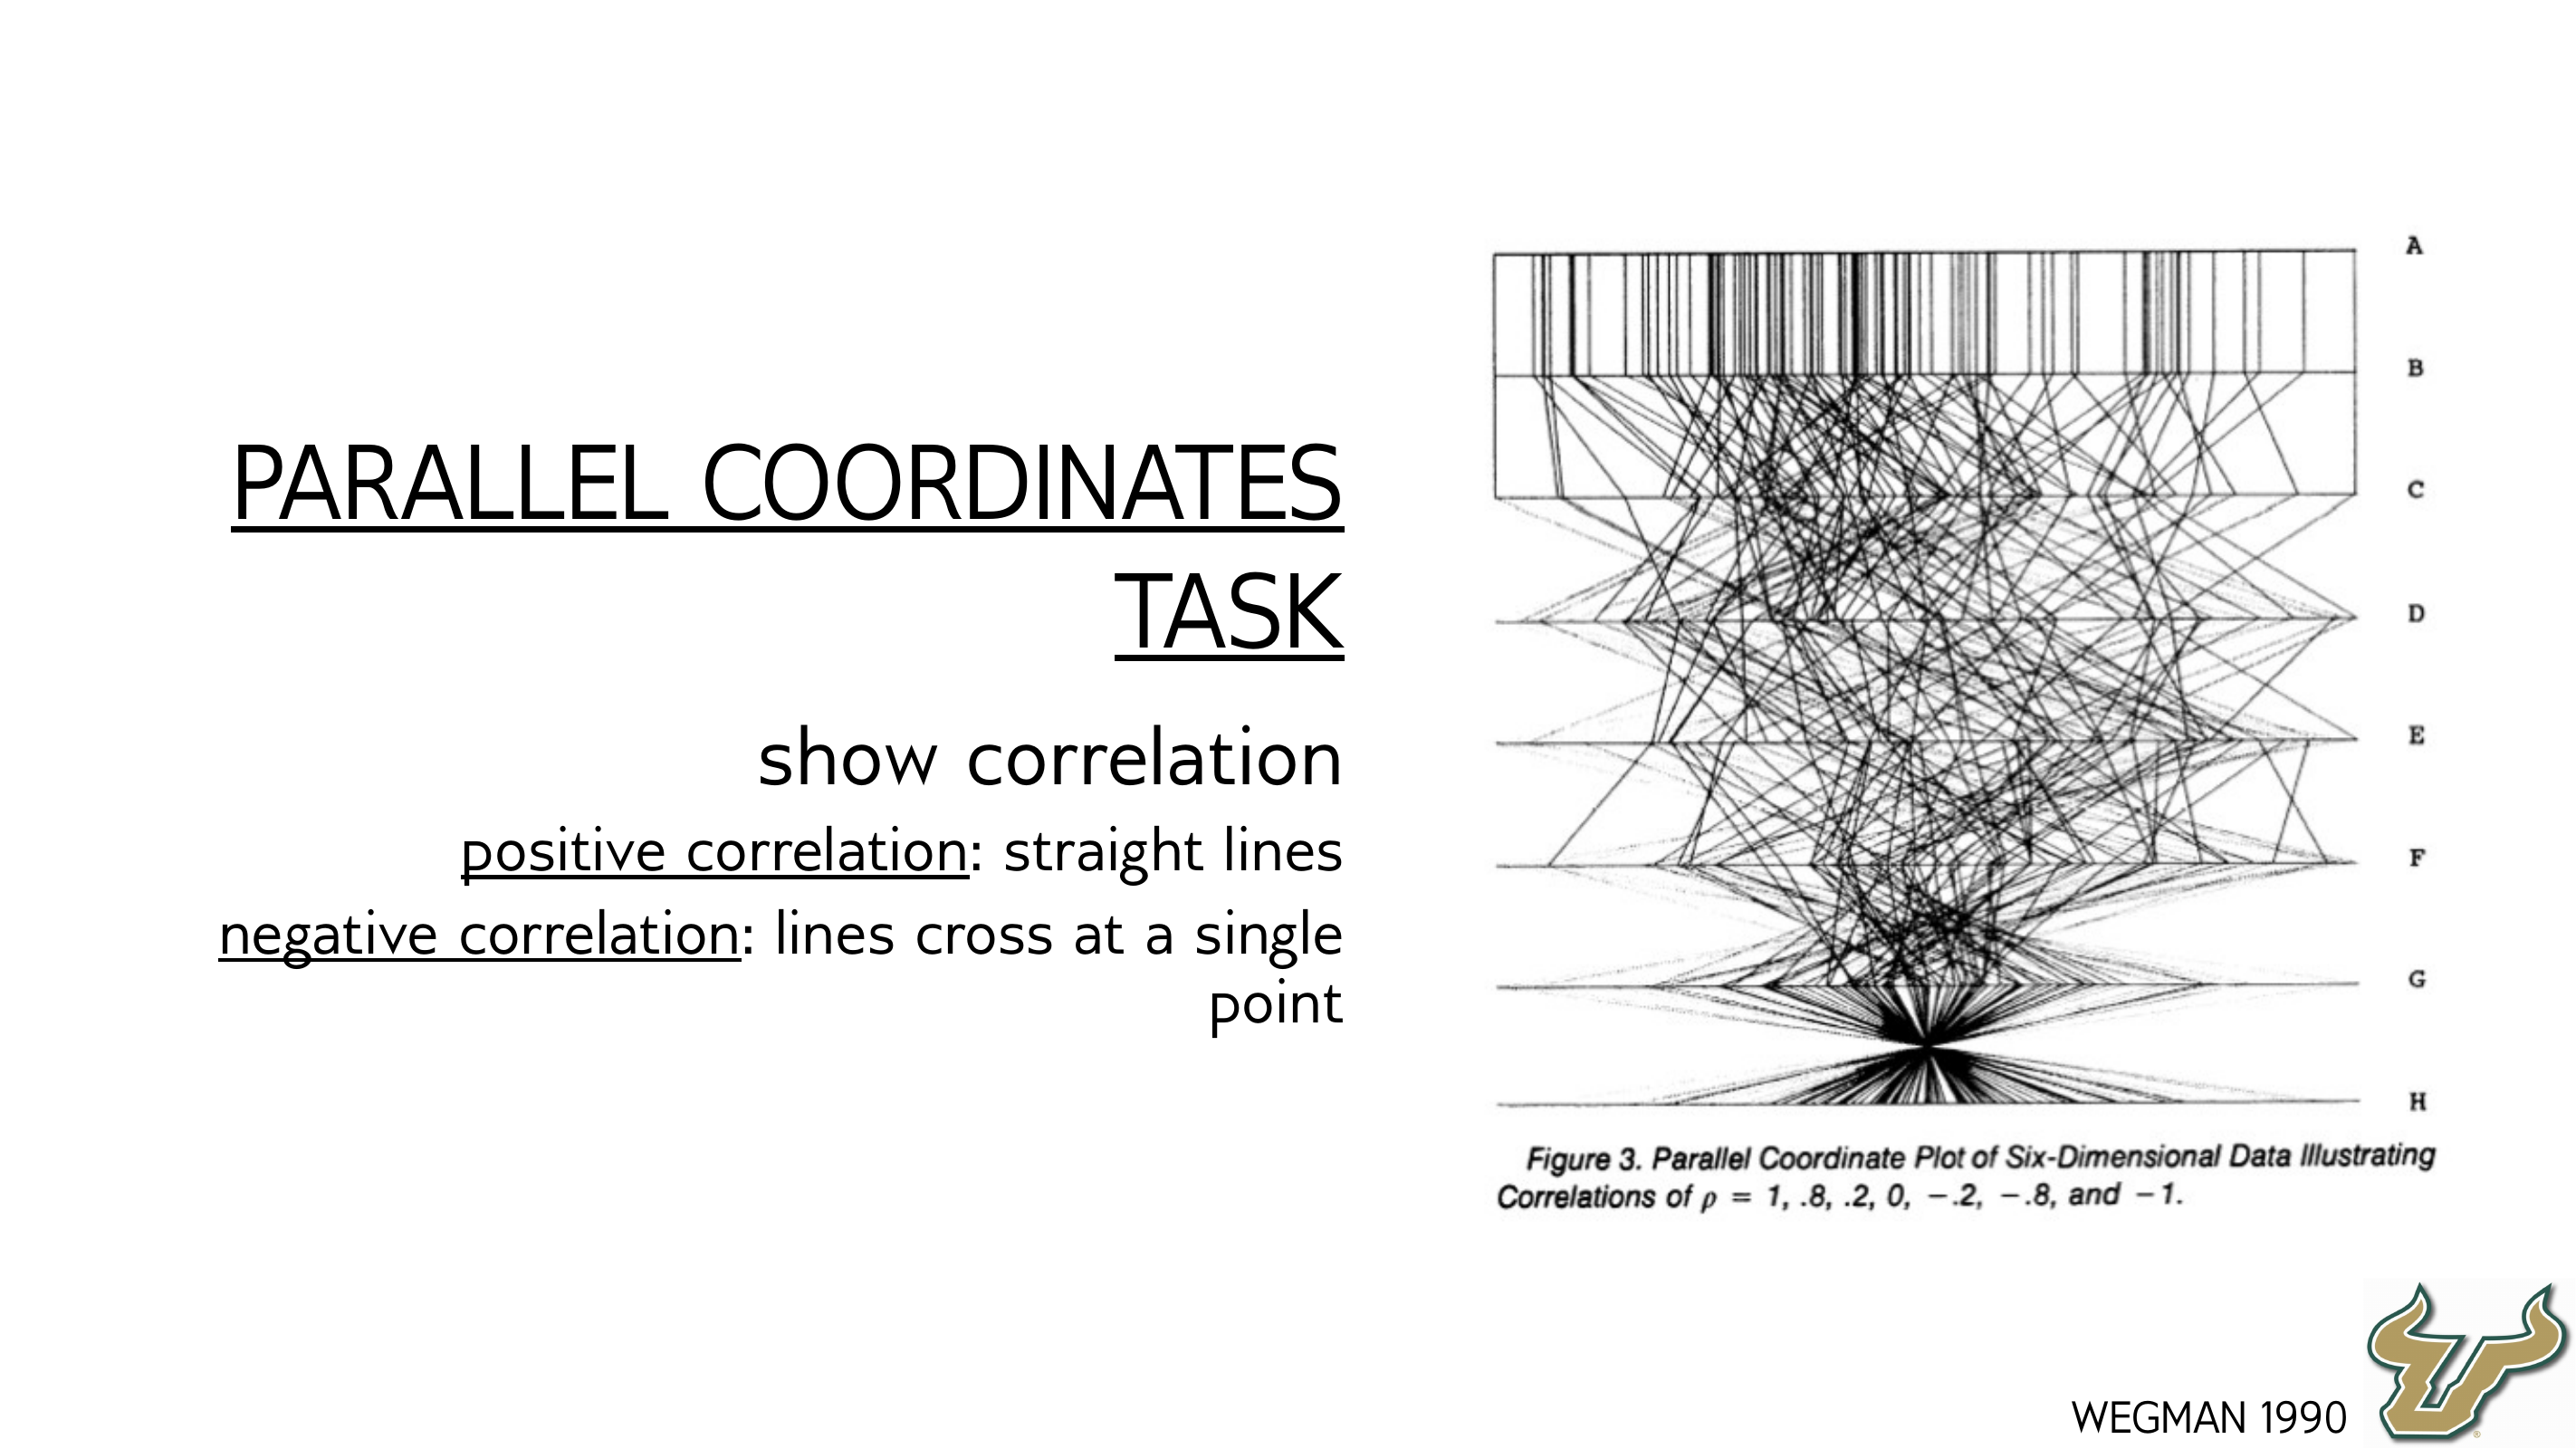

PARALLEL COORDINATES TASK
show correlation
positive correlation: straight lines
negative correlation: lines cross at a single point

Wegman 1990